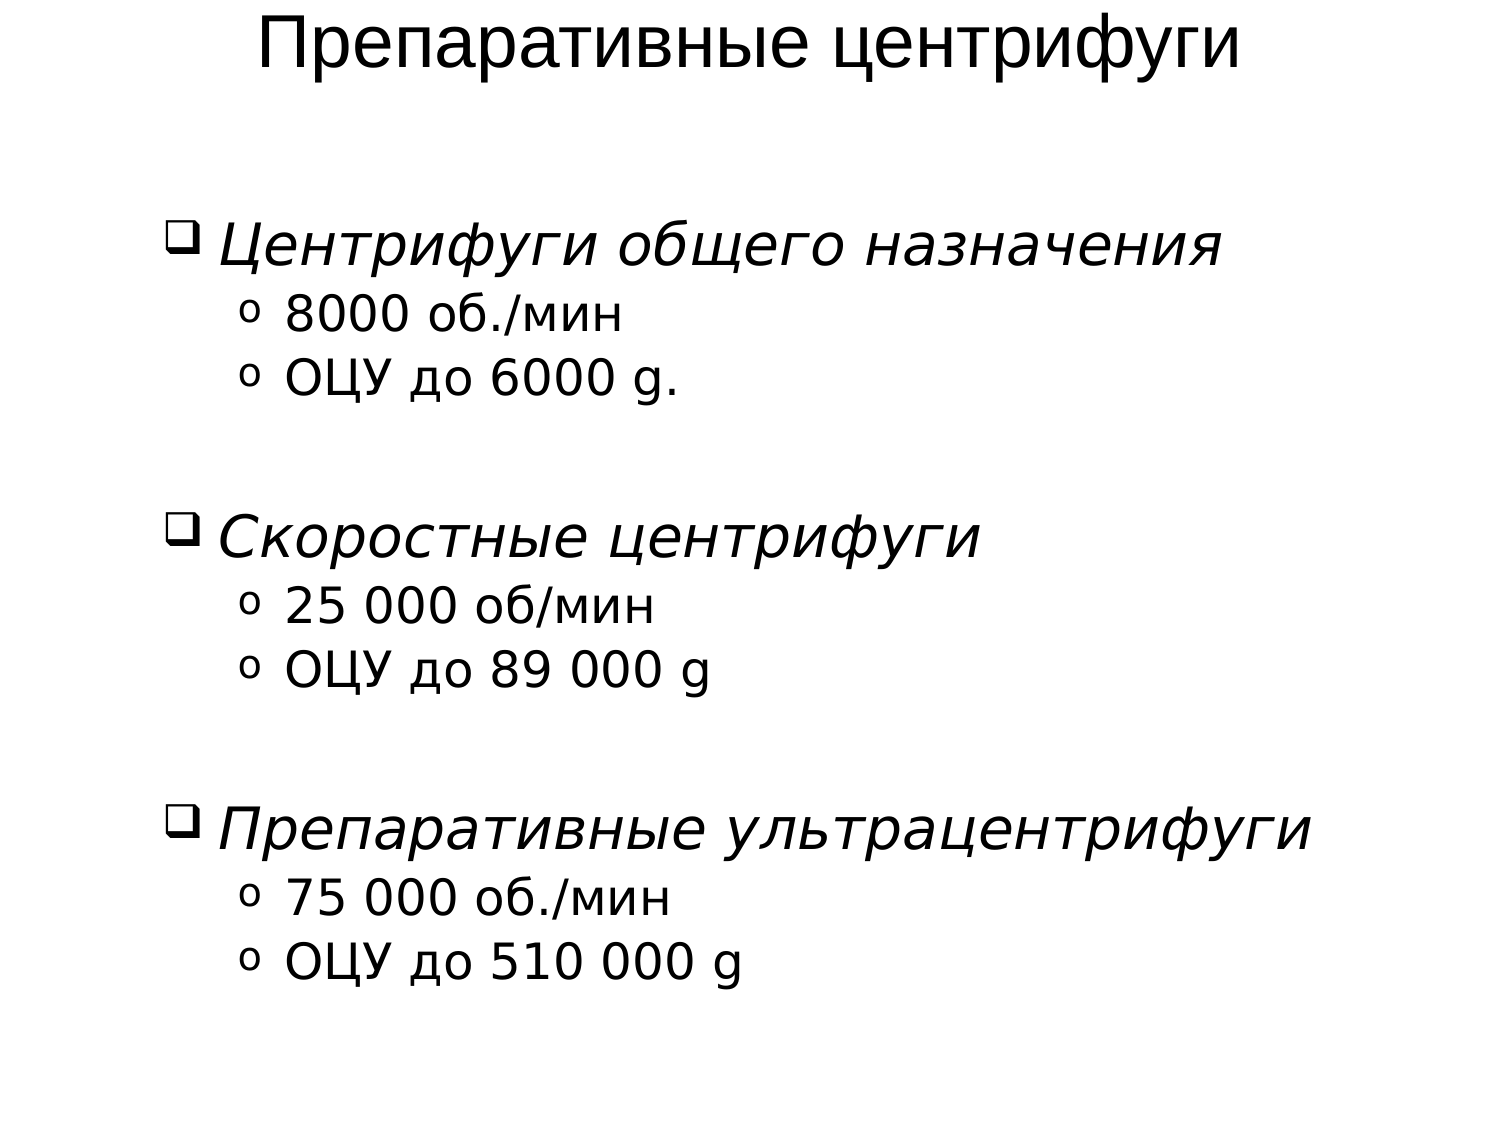

# Препаративные центрифуги
Центрифуги общего назначения
8000 об./мин
ОЦУ до 6000 g.

Скоростные центрифуги
25 000 об/мин
ОЦУ до 89 000 g

Препаративные ультрацентрифуги
75 000 об./мин
ОЦУ до 510 000 g